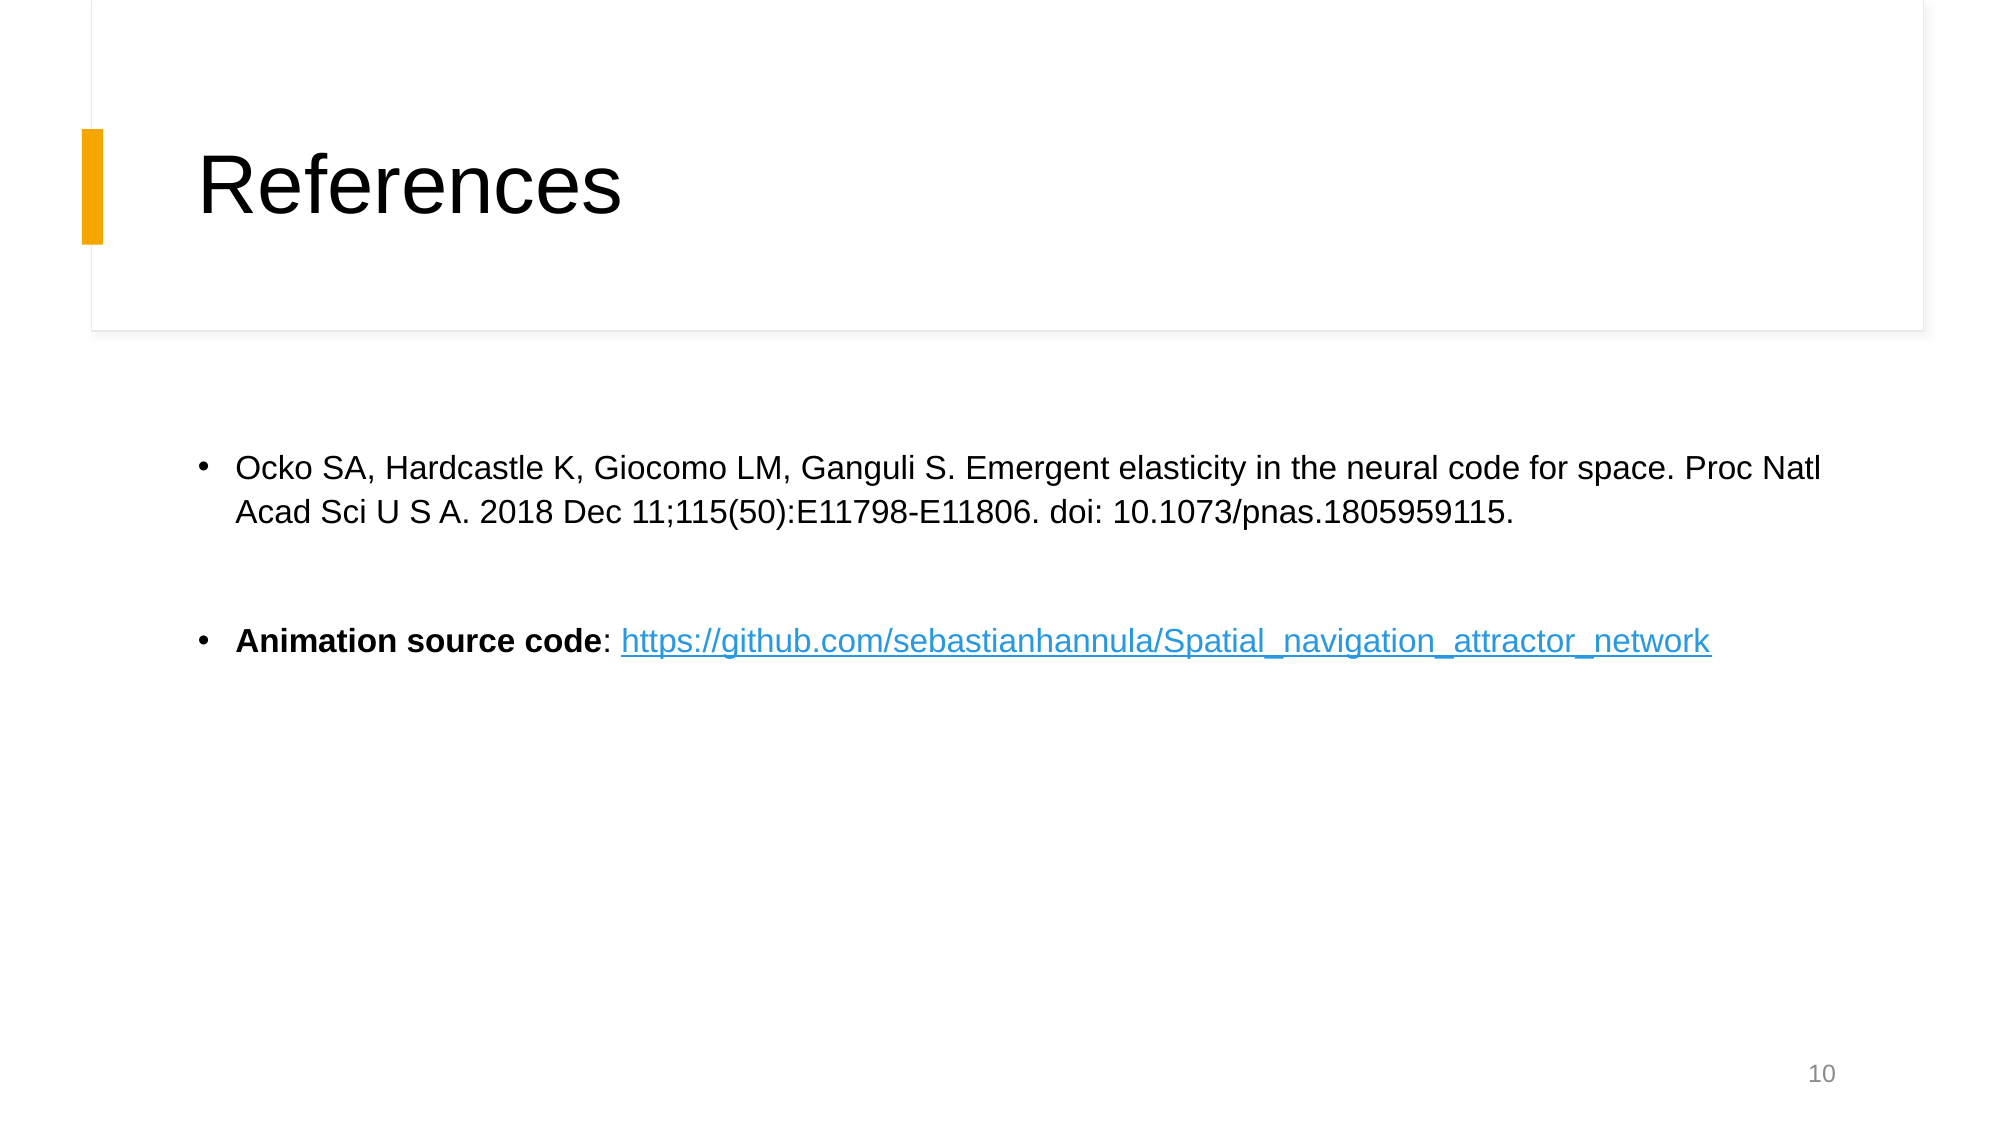

# References
Ocko SA, Hardcastle K, Giocomo LM, Ganguli S. Emergent elasticity in the neural code for space. Proc Natl Acad Sci U S A. 2018 Dec 11;115(50):E11798-E11806. doi: 10.1073/pnas.1805959115.

Animation source code: https://github.com/sebastianhannula/Spatial_navigation_attractor_network
10